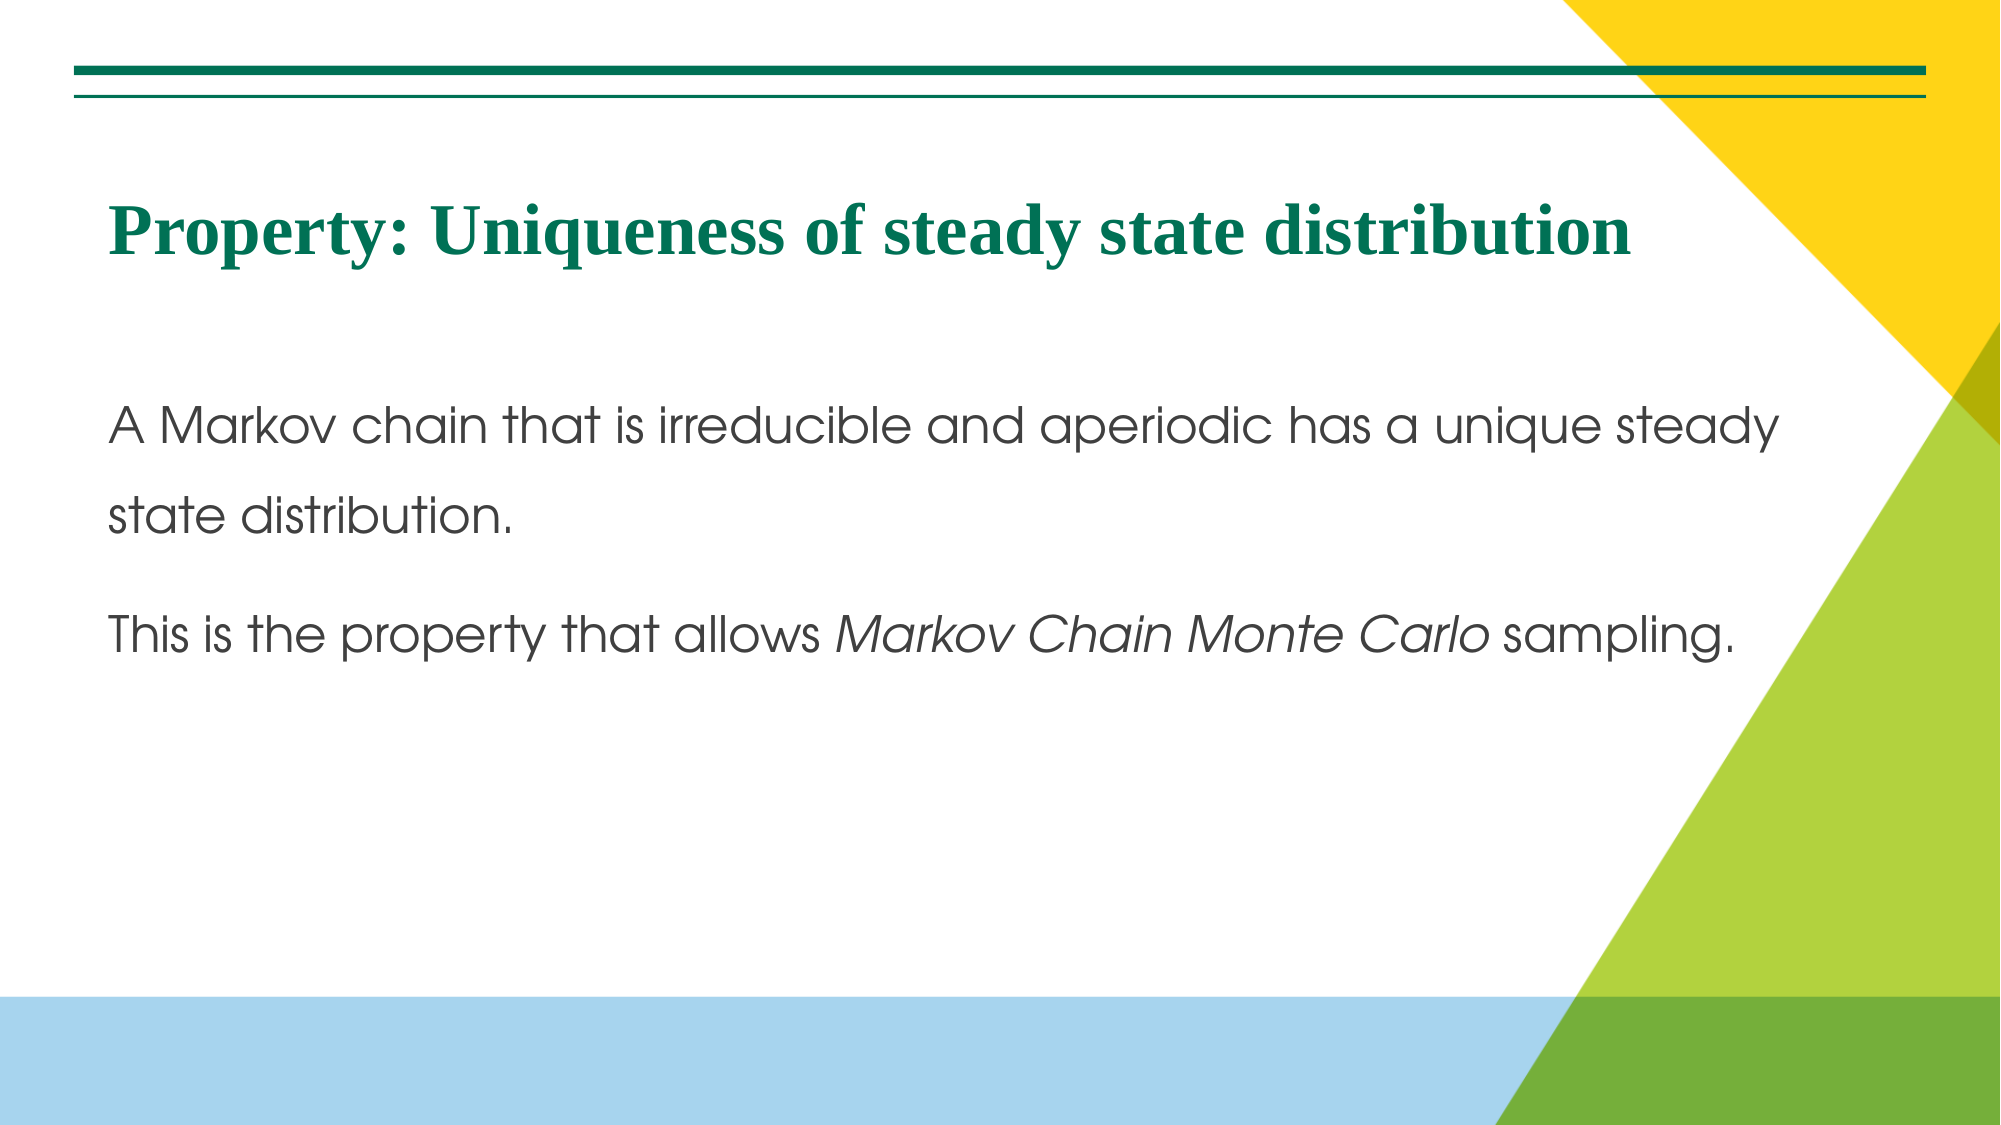

# Property: Uniqueness of steady state distribution
A Markov chain that is irreducible and aperiodic has a unique steady state distribution.
This is the property that allows Markov Chain Monte Carlo sampling.